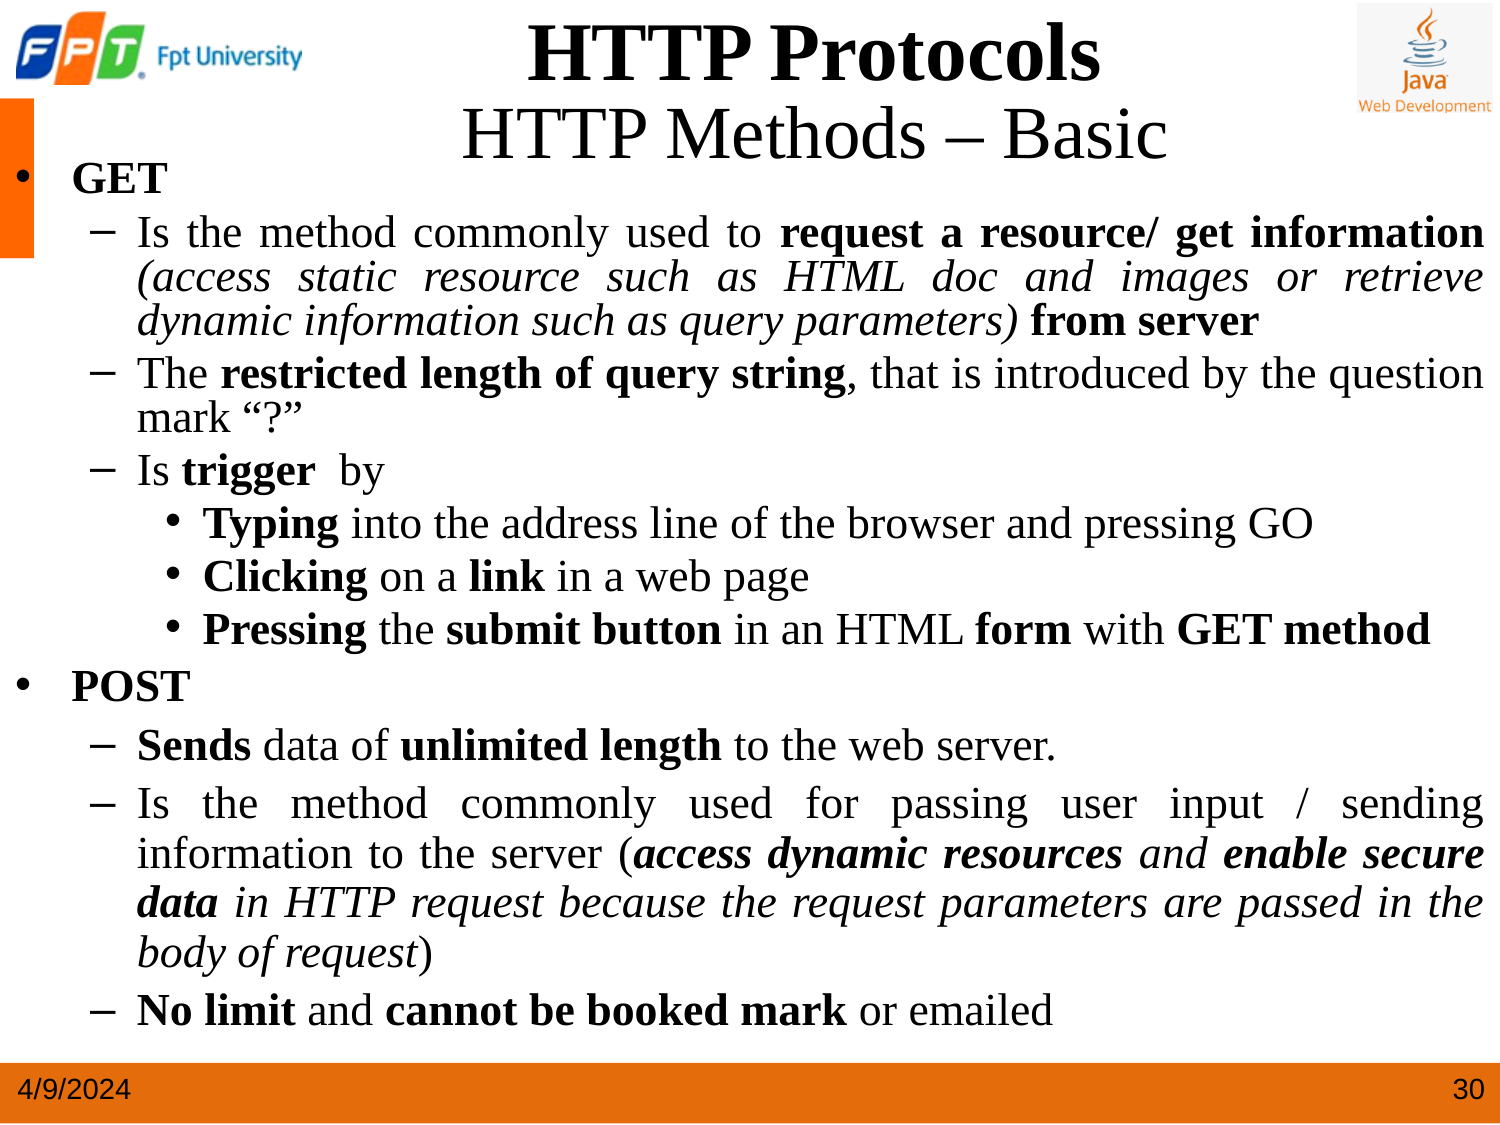

HTTP Protocols
HTTP Methods – Basic
GET
Is the method commonly used to request a resource/ get information (access static resource such as HTML doc and images or retrieve dynamic information such as query parameters) from server
The restricted length of query string, that is introduced by the question mark “?”
Is trigger  by
Typing into the address line of the browser and pressing GO
Clicking on a link in a web page
Pressing the submit button in an HTML form with GET method
POST
Sends data of unlimited length to the web server.
Is the method commonly used for passing user input / sending information to the server (access dynamic resources and enable secure data in HTTP request because the request parameters are passed in the body of request)
No limit and cannot be booked mark or emailed
4/9/2024
30